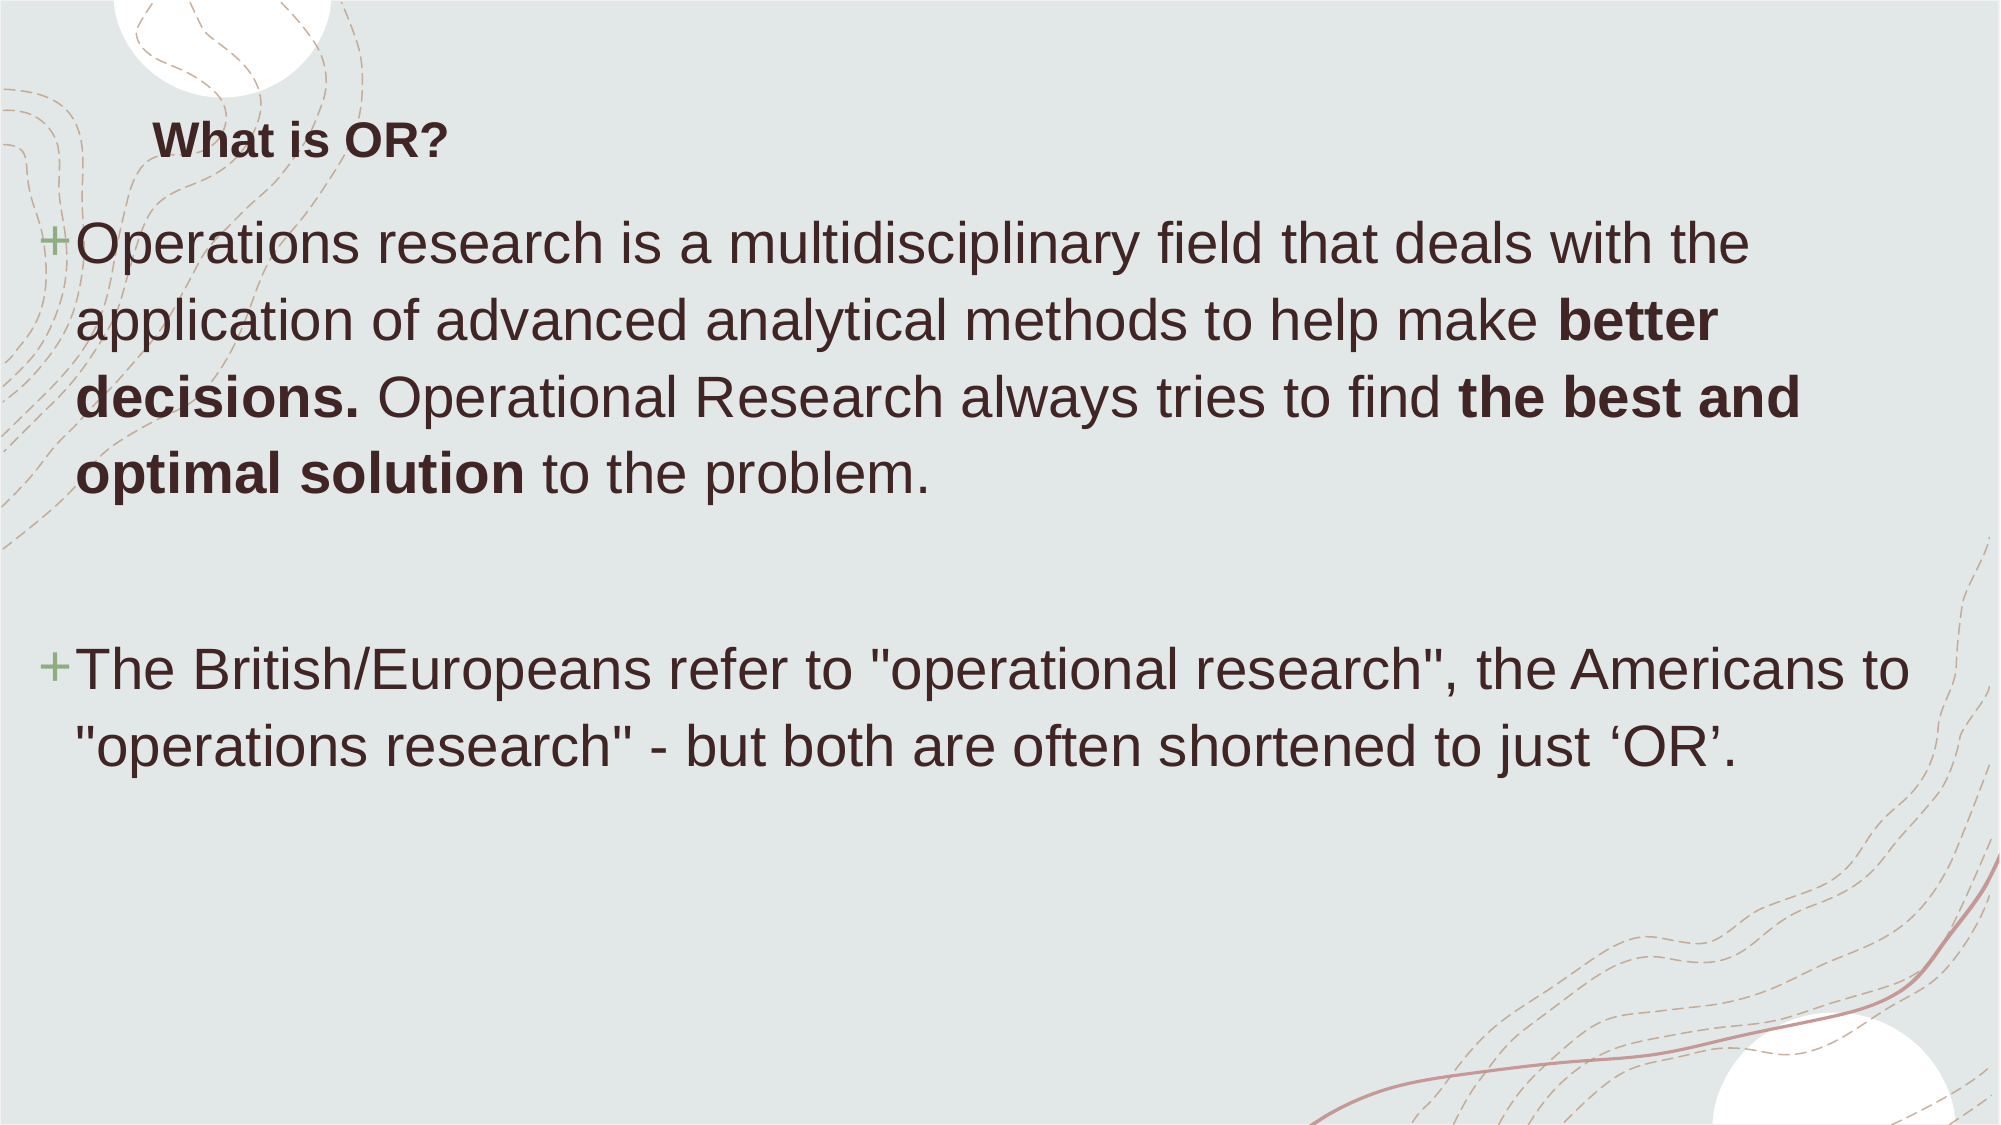

# What is OR?
Operations research is a multidisciplinary field that deals with the application of advanced analytical methods to help make better decisions. Operational Research always tries to find the best and optimal solution to the problem.

The British/Europeans refer to "operational research", the Americans to "operations research" - but both are often shortened to just ‘OR’.